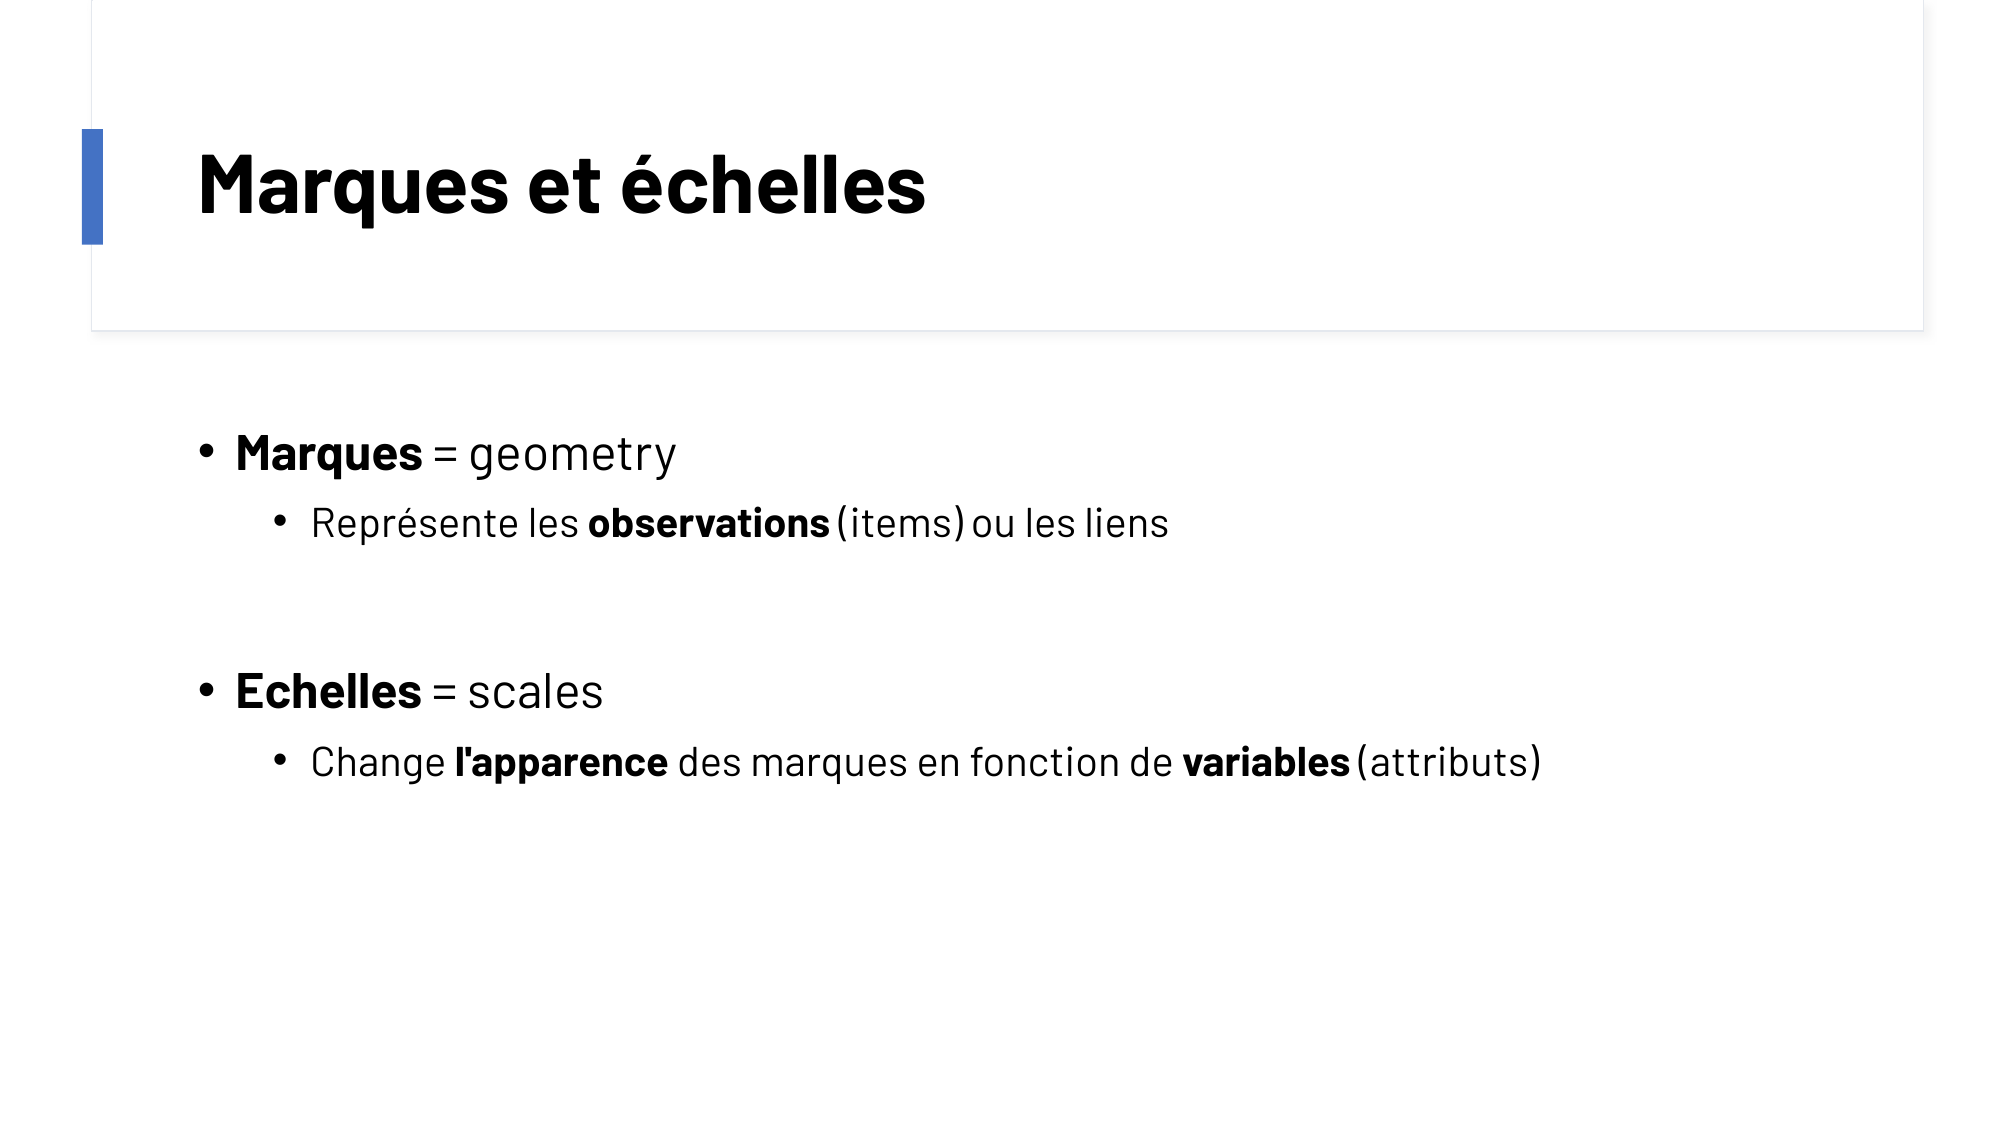

# Marques et échelles
Marques = geometry
Représente les observations (items) ou les liens

Echelles = scales
Change l'apparence des marques en fonction de variables (attributs)